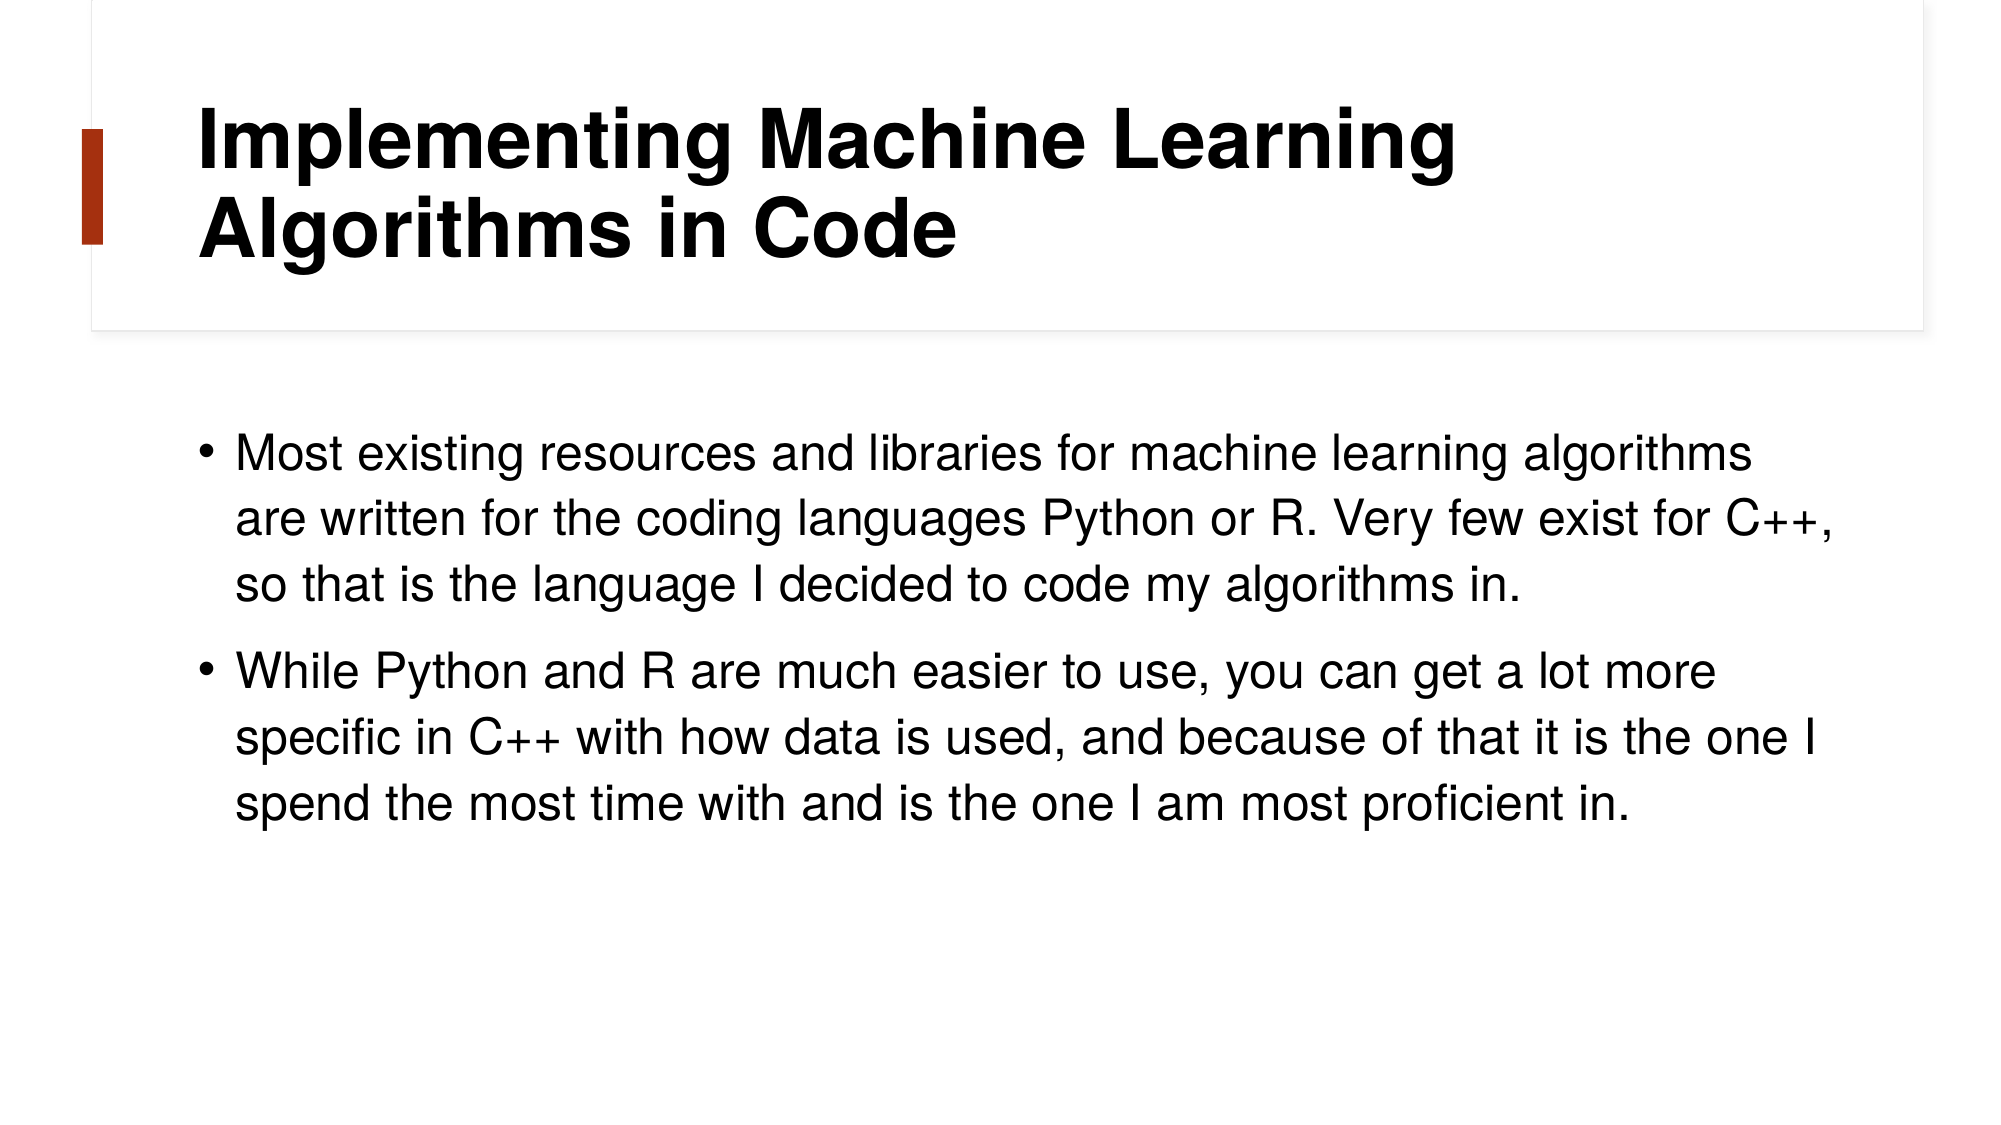

# Implementing Machine Learning Algorithms in Code
Most existing resources and libraries for machine learning algorithms are written for the coding languages Python or R. Very few exist for C++, so that is the language I decided to code my algorithms in.
While Python and R are much easier to use, you can get a lot more specific in C++ with how data is used, and because of that it is the one I spend the most time with and is the one I am most proficient in.